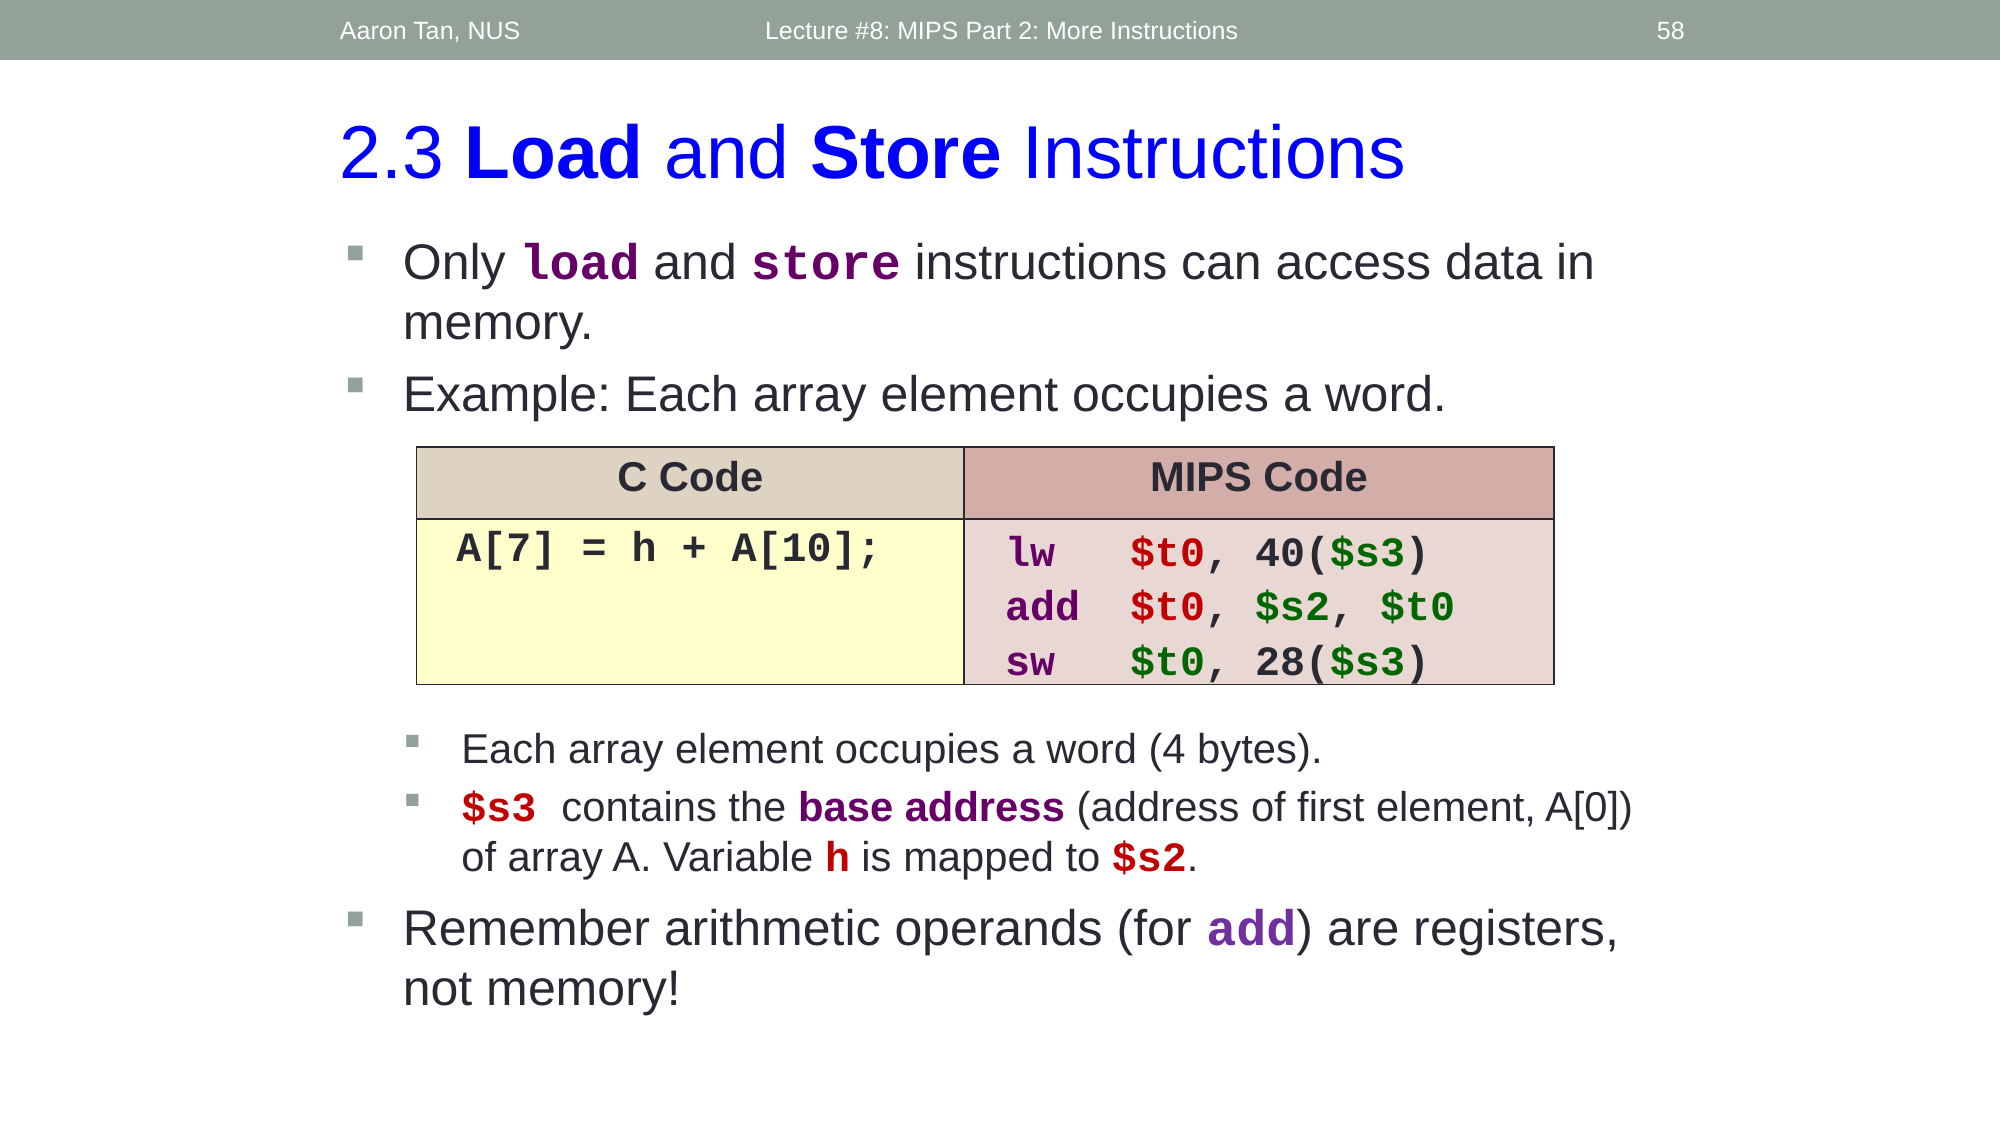

Aaron Tan, NUS
Lecture #8: MIPS Part 2: More Instructions
58
2.3 Load and Store Instructions
Only load and store instructions can access data in memory.
Example: Each array element occupies a word.

Each array element occupies a word (4 bytes).
$s3 contains the base address (address of first element, A[0]) of array A. Variable h is mapped to $s2.
Remember arithmetic operands (for add) are registers, not memory!
| C Code | MIPS Code |
| --- | --- |
| A[7] = h + A[10]; |  |
 lw 	$t0, 40($s3)
 add 	$t0, $s2, $t0
 sw 	$t0, 28($s3)